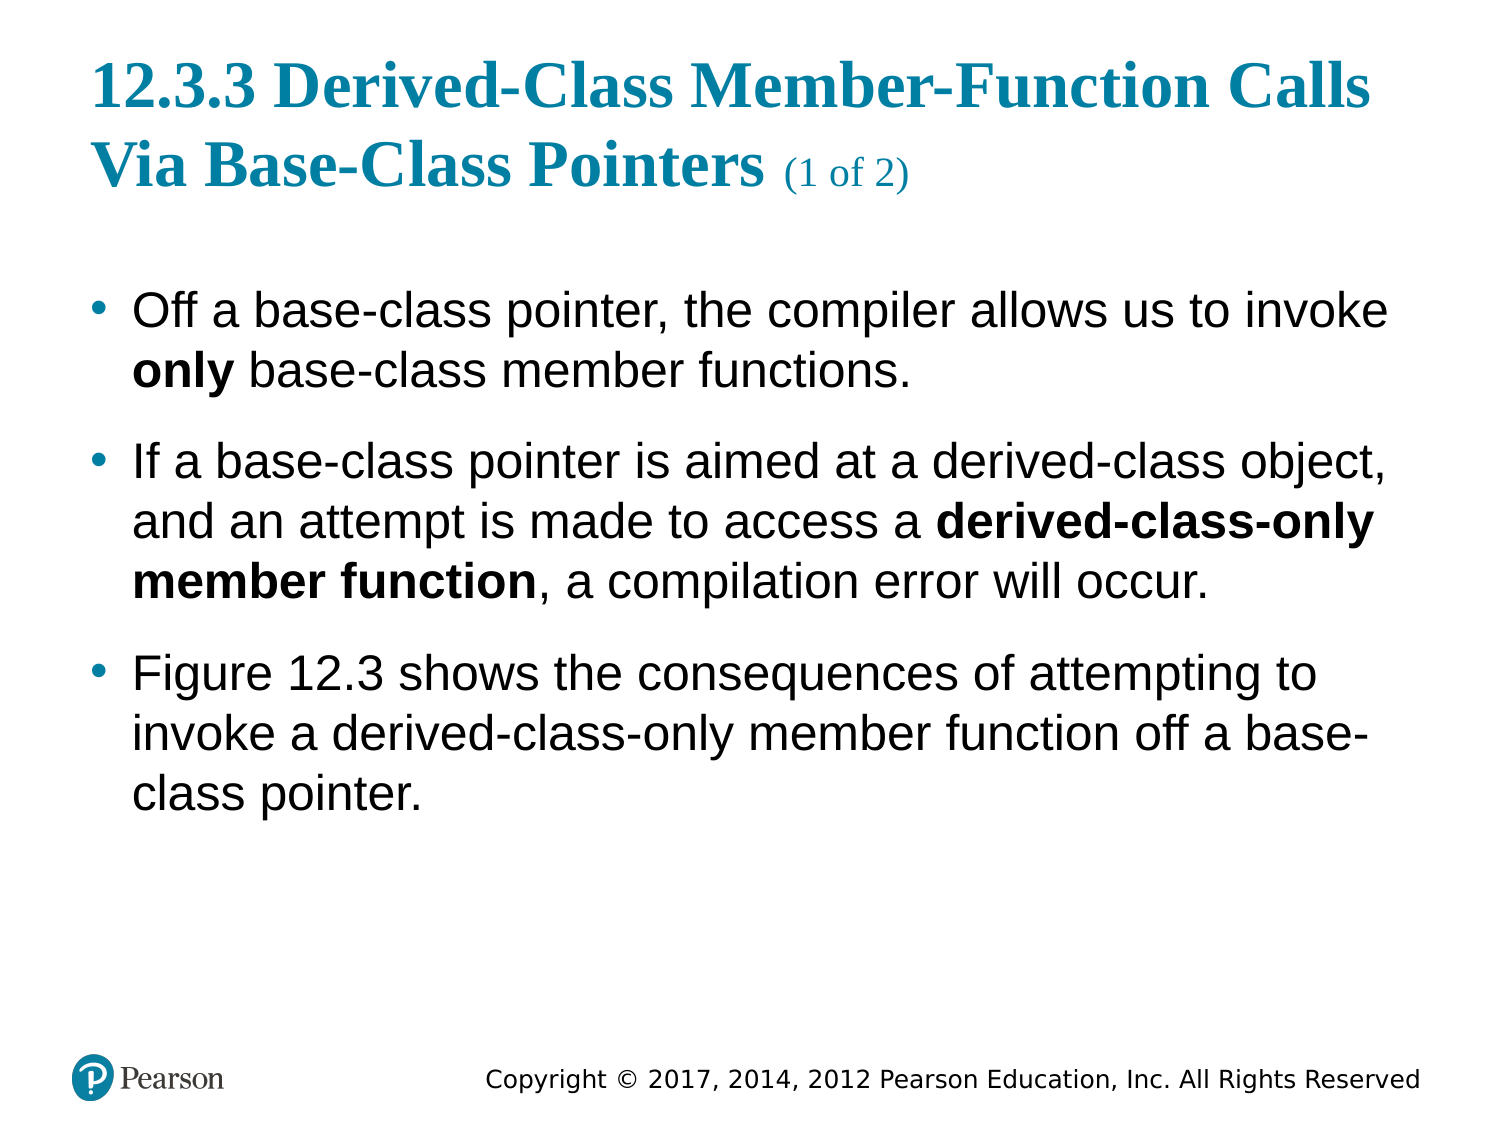

# 12.3.3 Derived-Class Member-Function Calls Via Base-Class Pointers (1 of 2)
Off a base-class pointer, the compiler allows us to invoke only base-class member functions.
If a base-class pointer is aimed at a derived-class object, and an attempt is made to access a derived-class-only member function, a compilation error will occur.
Figure 12.3 shows the consequences of attempting to invoke a derived-class-only member function off a base-class pointer.